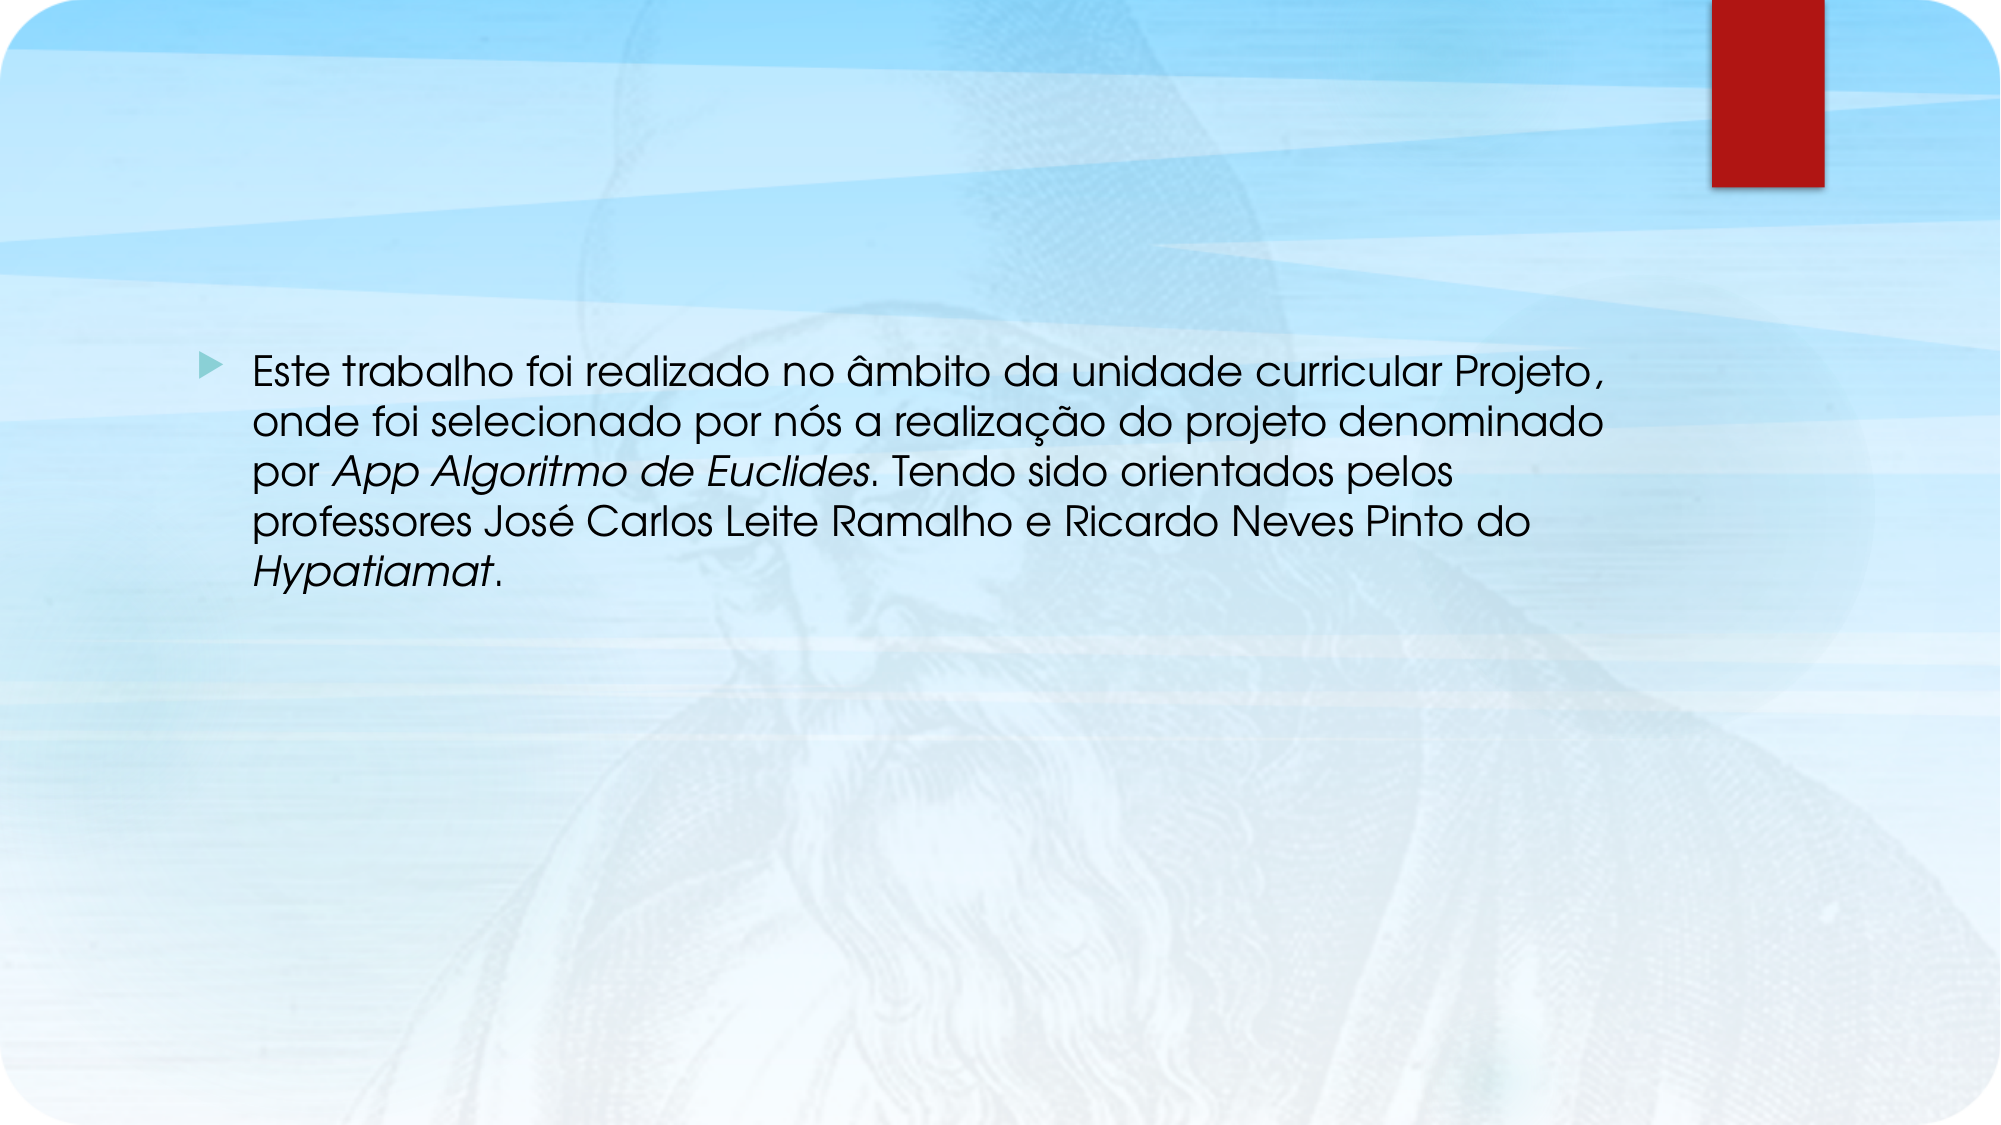

Este trabalho foi realizado no âmbito da unidade curricular Projeto, onde foi selecionado por nós a realização do projeto denominado por App Algoritmo de Euclides. Tendo sido orientados pelos professores José Carlos Leite Ramalho e Ricardo Neves Pinto do Hypatiamat.